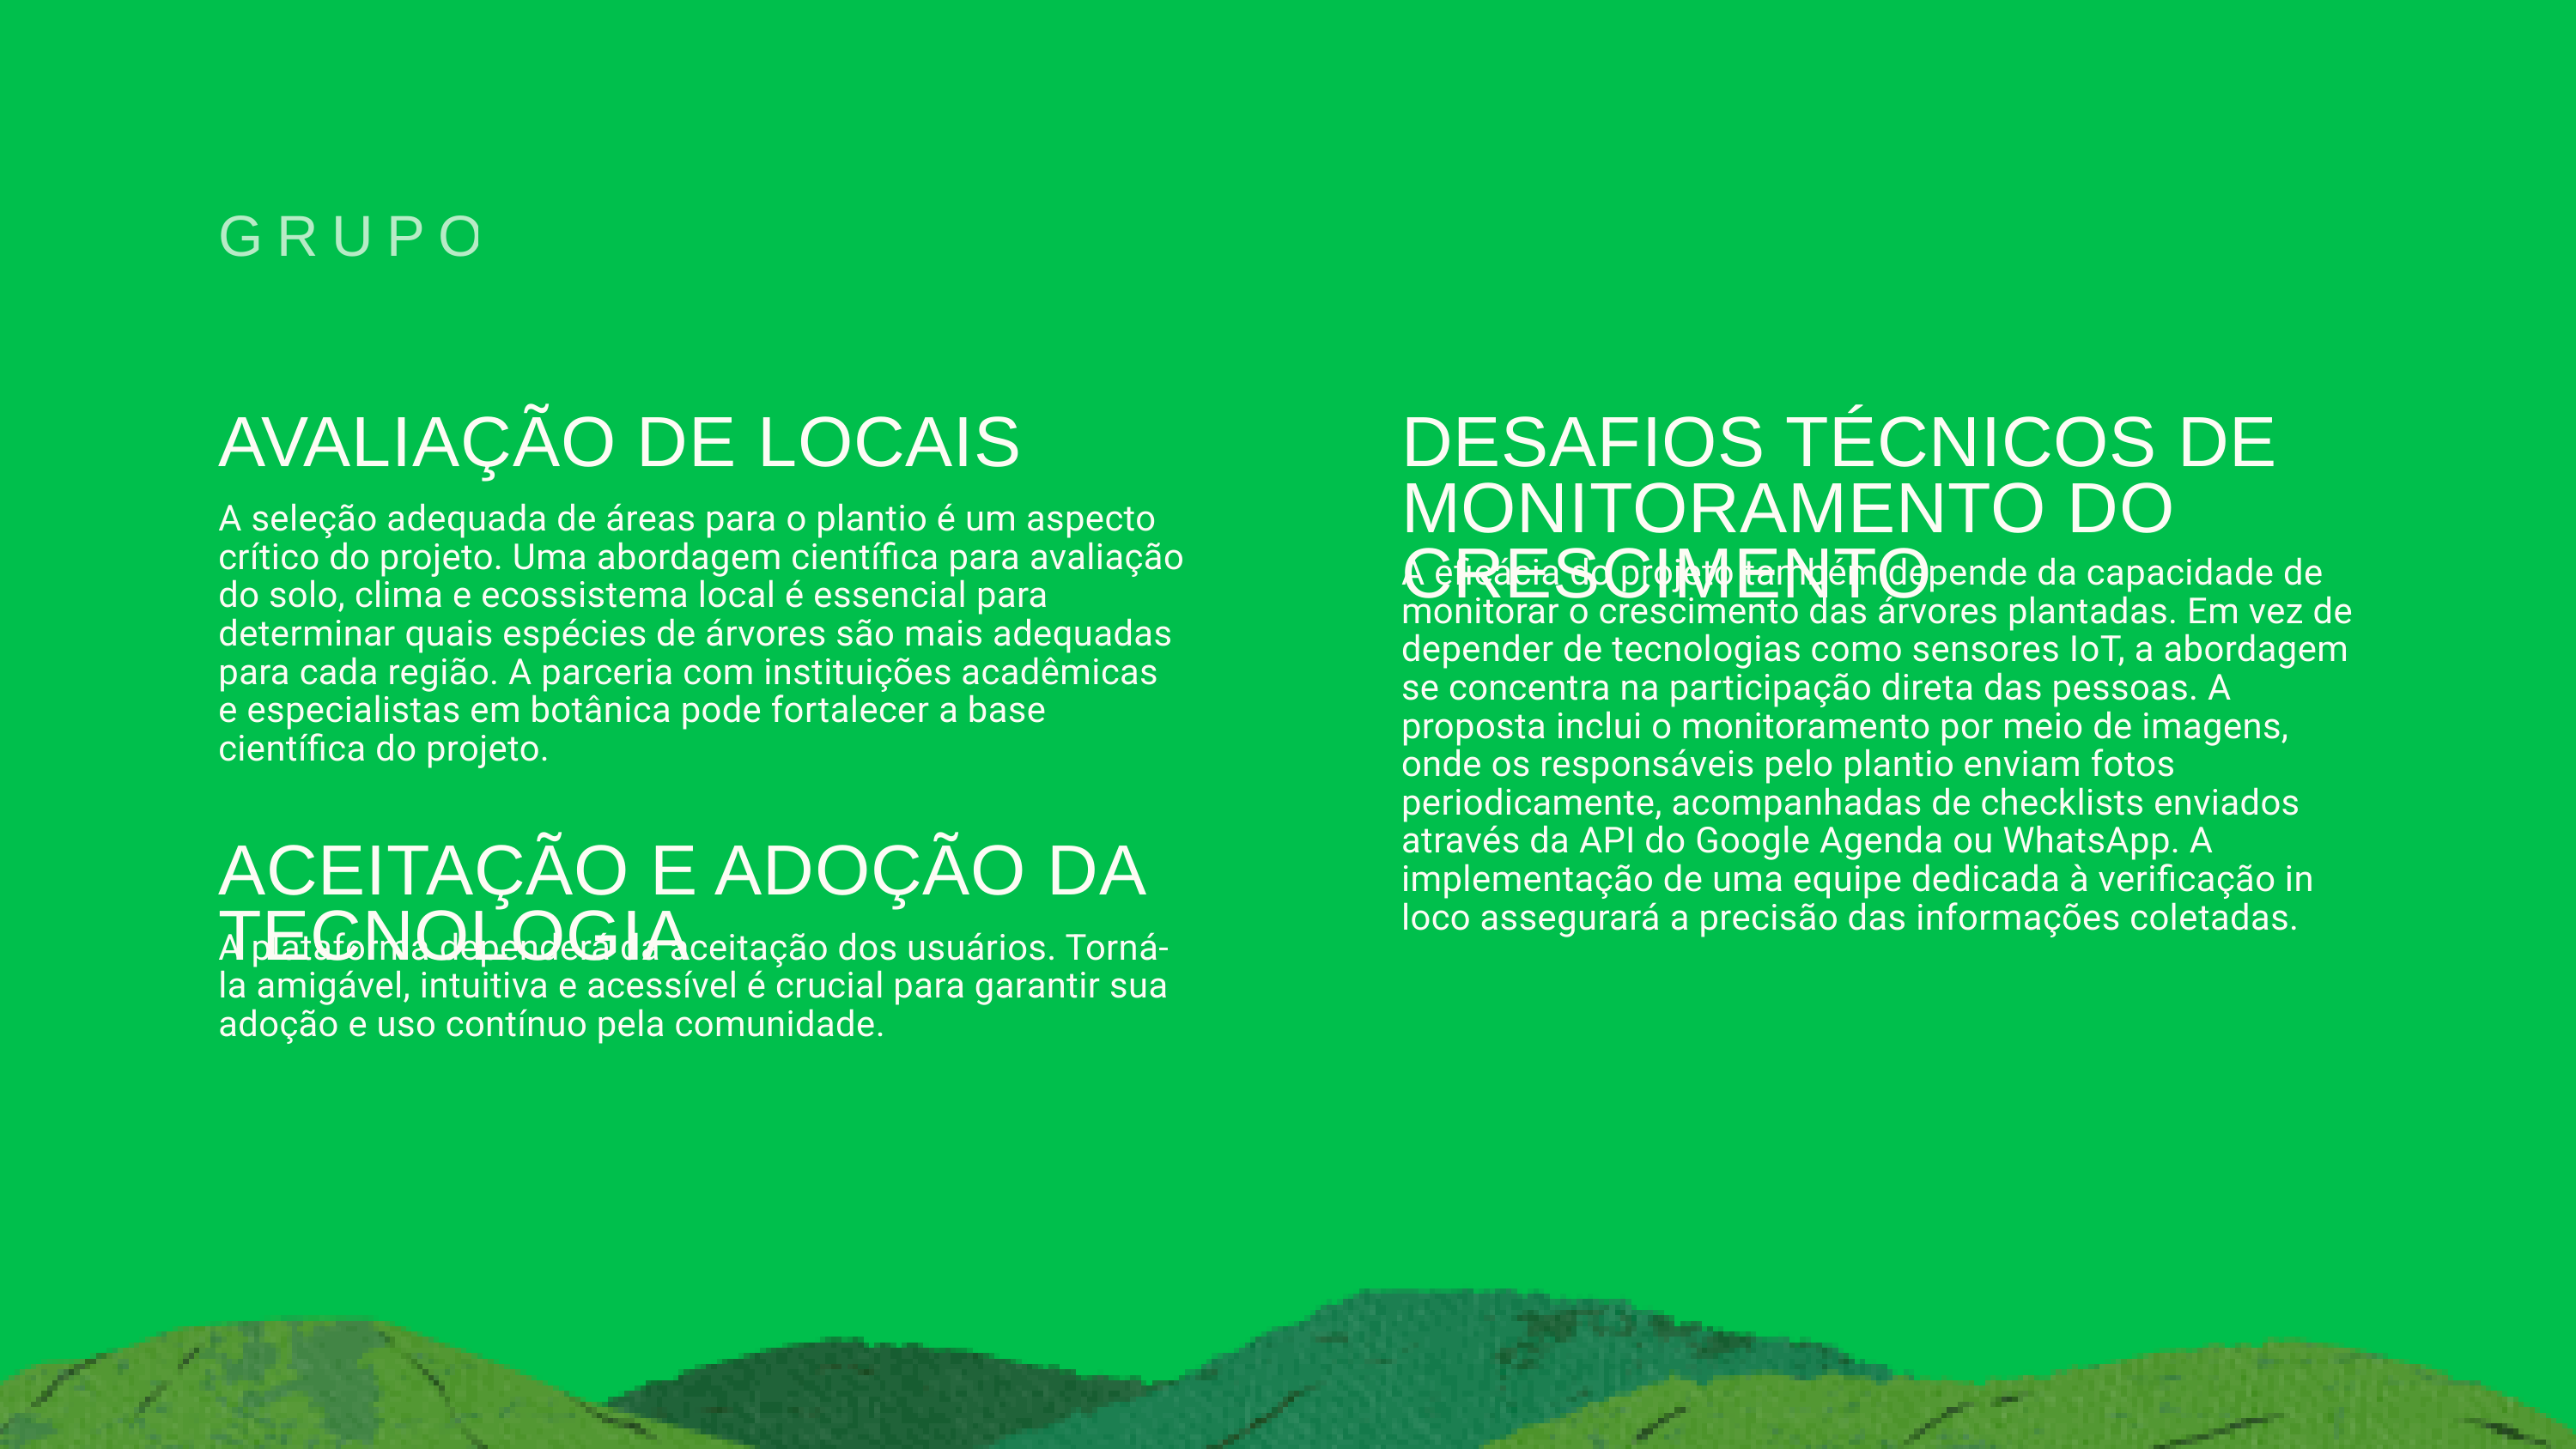

GRUPO 5
AVALIAÇÃO DE LOCAIS
DESAFIOS TÉCNICOS DE MONITORAMENTO DO CRESCIMENTO
A seleção adequada de áreas para o plantio é um aspecto crítico do projeto. Uma abordagem científica para avaliação do solo, clima e ecossistema local é essencial para determinar quais espécies de árvores são mais adequadas para cada região. A parceria com instituições acadêmicas e especialistas em botânica pode fortalecer a base científica do projeto.
A eficácia do projeto também depende da capacidade de monitorar o crescimento das árvores plantadas. Em vez de depender de tecnologias como sensores IoT, a abordagem se concentra na participação direta das pessoas. A proposta inclui o monitoramento por meio de imagens, onde os responsáveis pelo plantio enviam fotos periodicamente, acompanhadas de checklists enviados através da API do Google Agenda ou WhatsApp. A implementação de uma equipe dedicada à verificação in loco assegurará a precisão das informações coletadas.

ACEITAÇÃO E ADOÇÃO DA TECNOLOGIA
A plataforma dependerá da aceitação dos usuários. Torná-la amigável, intuitiva e acessível é crucial para garantir sua adoção e uso contínuo pela comunidade.